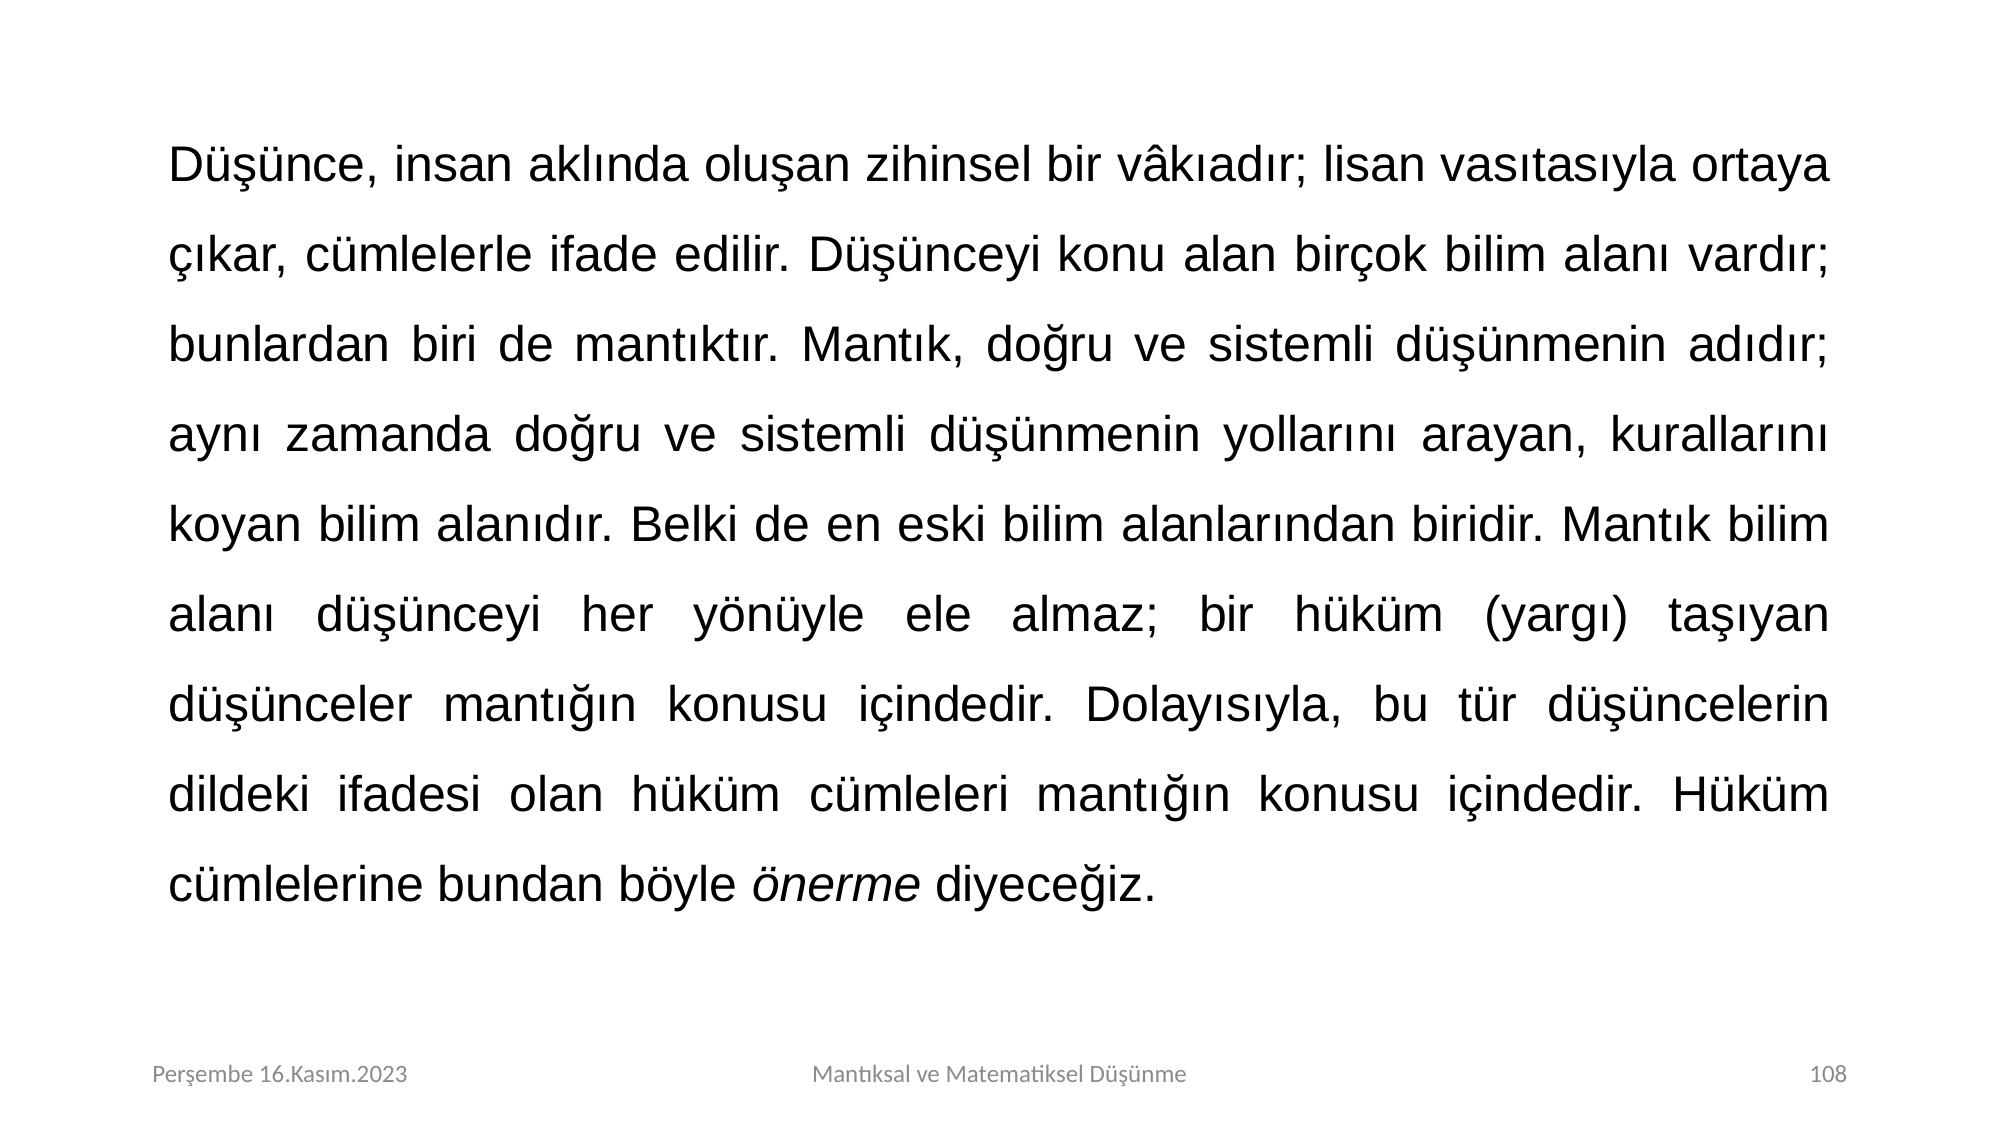

Düşünce, insan aklında oluşan zihinsel bir vâkıadır; lisan vasıtasıyla ortaya çıkar, cümlelerle ifade edilir. Düşünceyi konu alan birçok bilim alanı vardır; bunlardan biri de mantıktır. Mantık, doğru ve sistemli düşünmenin adıdır; aynı zamanda doğru ve sistemli düşünmenin yollarını arayan, kurallarını koyan bilim alanıdır. Belki de en eski bilim alanlarından biridir. Mantık bilim alanı düşünceyi her yönüyle ele almaz; bir hüküm (yargı) taşıyan düşünceler mantığın konusu içindedir. Dolayısıyla, bu tür düşüncelerin dildeki ifadesi olan hüküm cümleleri mantığın konusu içindedir. Hüküm cümlelerine bundan böyle önerme diyeceğiz.
# Perşembe 16.Kasım.2023
Mantıksal ve Matematiksel Düşünme
108